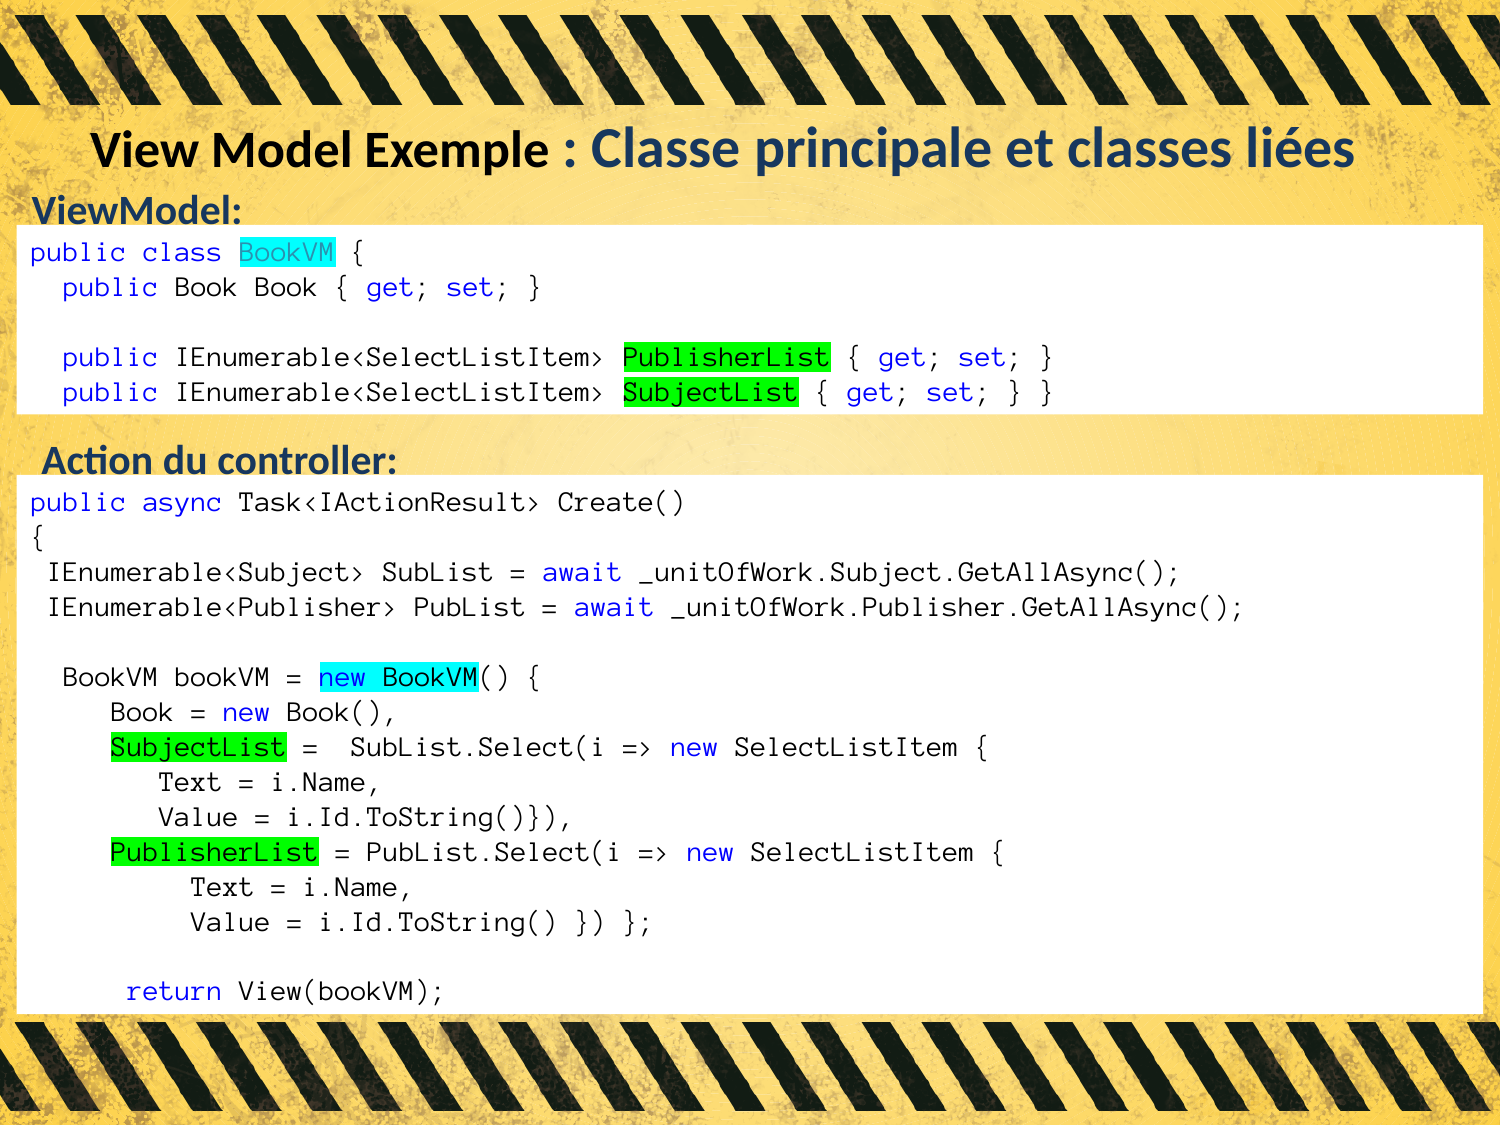

# View Model Exemple : Classe principale et classes liées
ViewModel:

public class BookVM {
  public Book Book { get; set; }

  public IEnumerable<SelectListItem> PublisherList { get; set; }
  public IEnumerable<SelectListItem> SubjectList { get; set; } }
 Action du controller:

public async Task<IActionResult> Create()
{
 IEnumerable<Subject> SubList = await _unitOfWork.Subject.GetAllAsync();
 IEnumerable<Publisher> PubList = await _unitOfWork.Publisher.GetAllAsync();

  BookVM bookVM = new BookVM() {
     Book = new Book(),
     SubjectList =  SubList.Select(i => new SelectListItem {
        Text = i.Name,
        Value = i.Id.ToString()}),
     PublisherList = PubList.Select(i => new SelectListItem {
          Text = i.Name,
          Value = i.Id.ToString() }) };

      return View(bookVM);